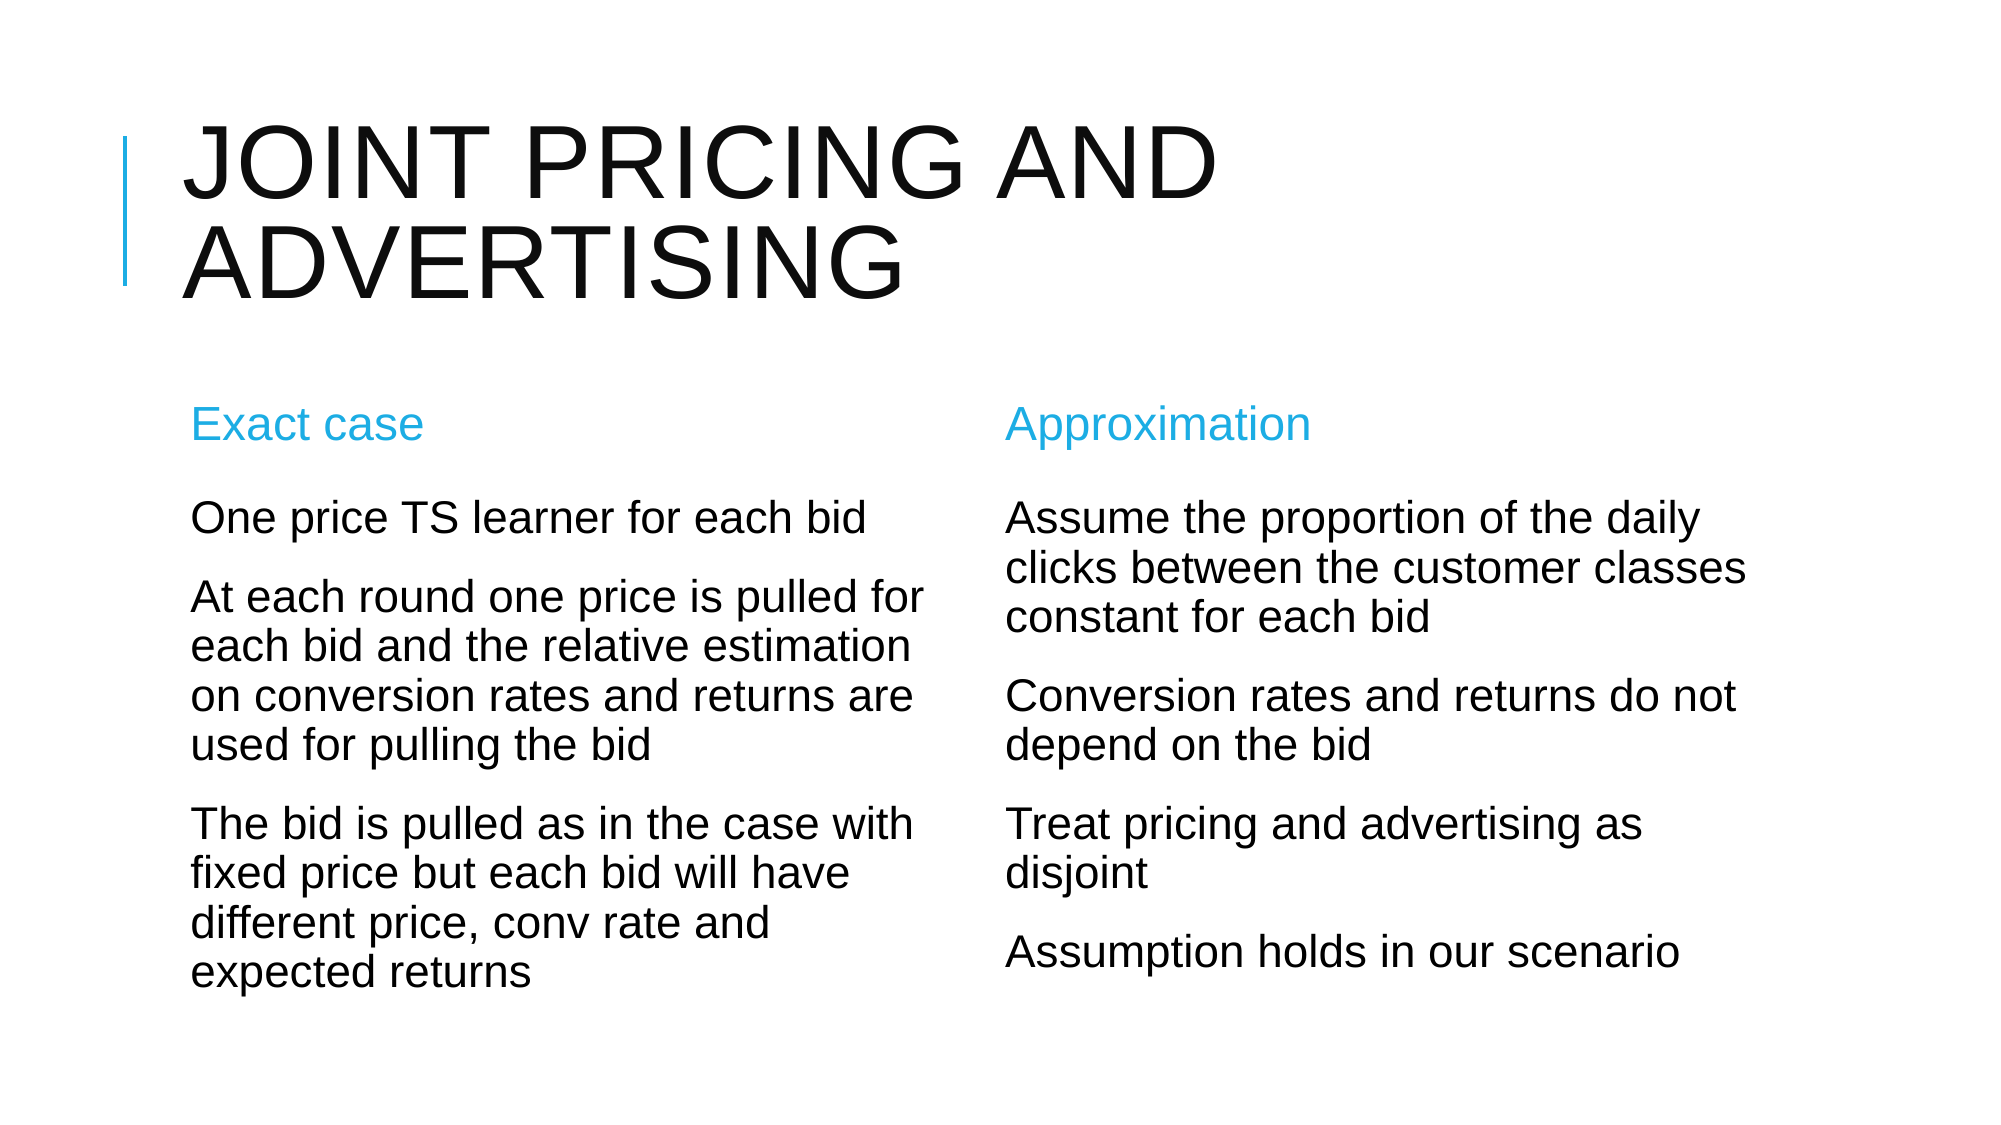

# Joint pricing and advertising
Exact case
Approximation
One price TS learner for each bid
At each round one price is pulled for each bid and the relative estimation on conversion rates and returns are used for pulling the bid
The bid is pulled as in the case with fixed price but each bid will have different price, conv rate and expected returns
Assume the proportion of the daily clicks between the customer classes constant for each bid
Conversion rates and returns do not depend on the bid
Treat pricing and advertising as disjoint
Assumption holds in our scenario